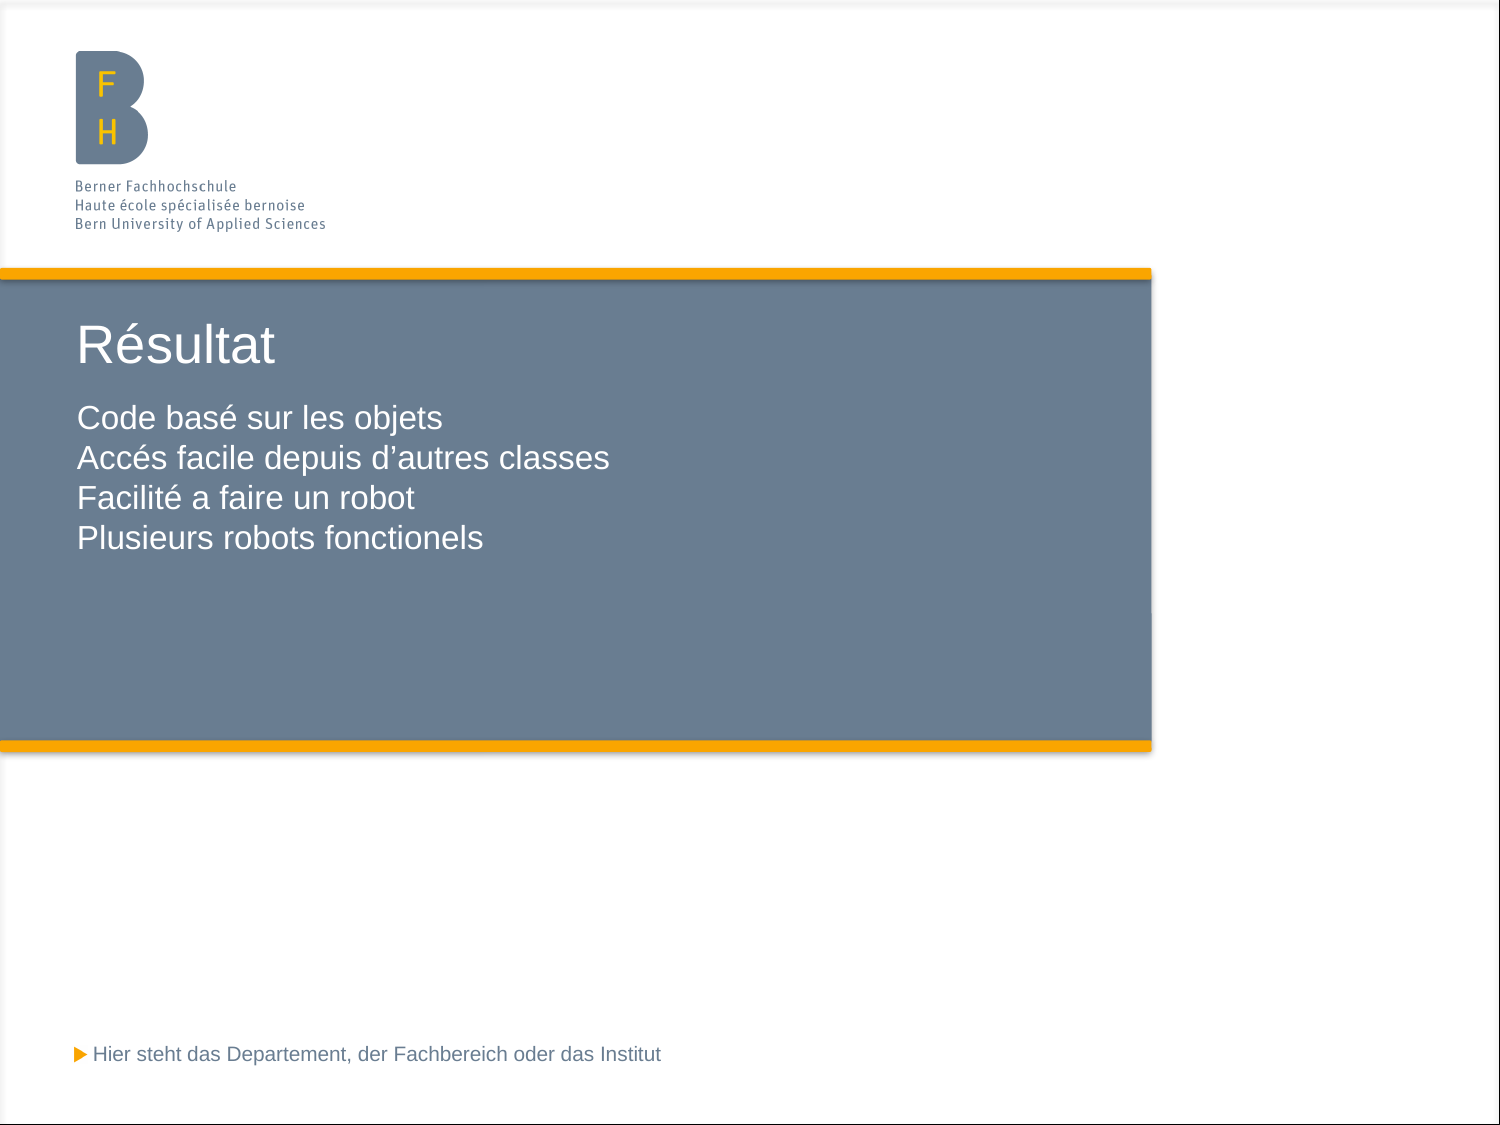

# Résultat
Code basé sur les objets
Accés facile depuis d’autres classes
Facilité a faire un robot
Plusieurs robots fonctionels
Hier steht das Departement, der Fachbereich oder das Institut